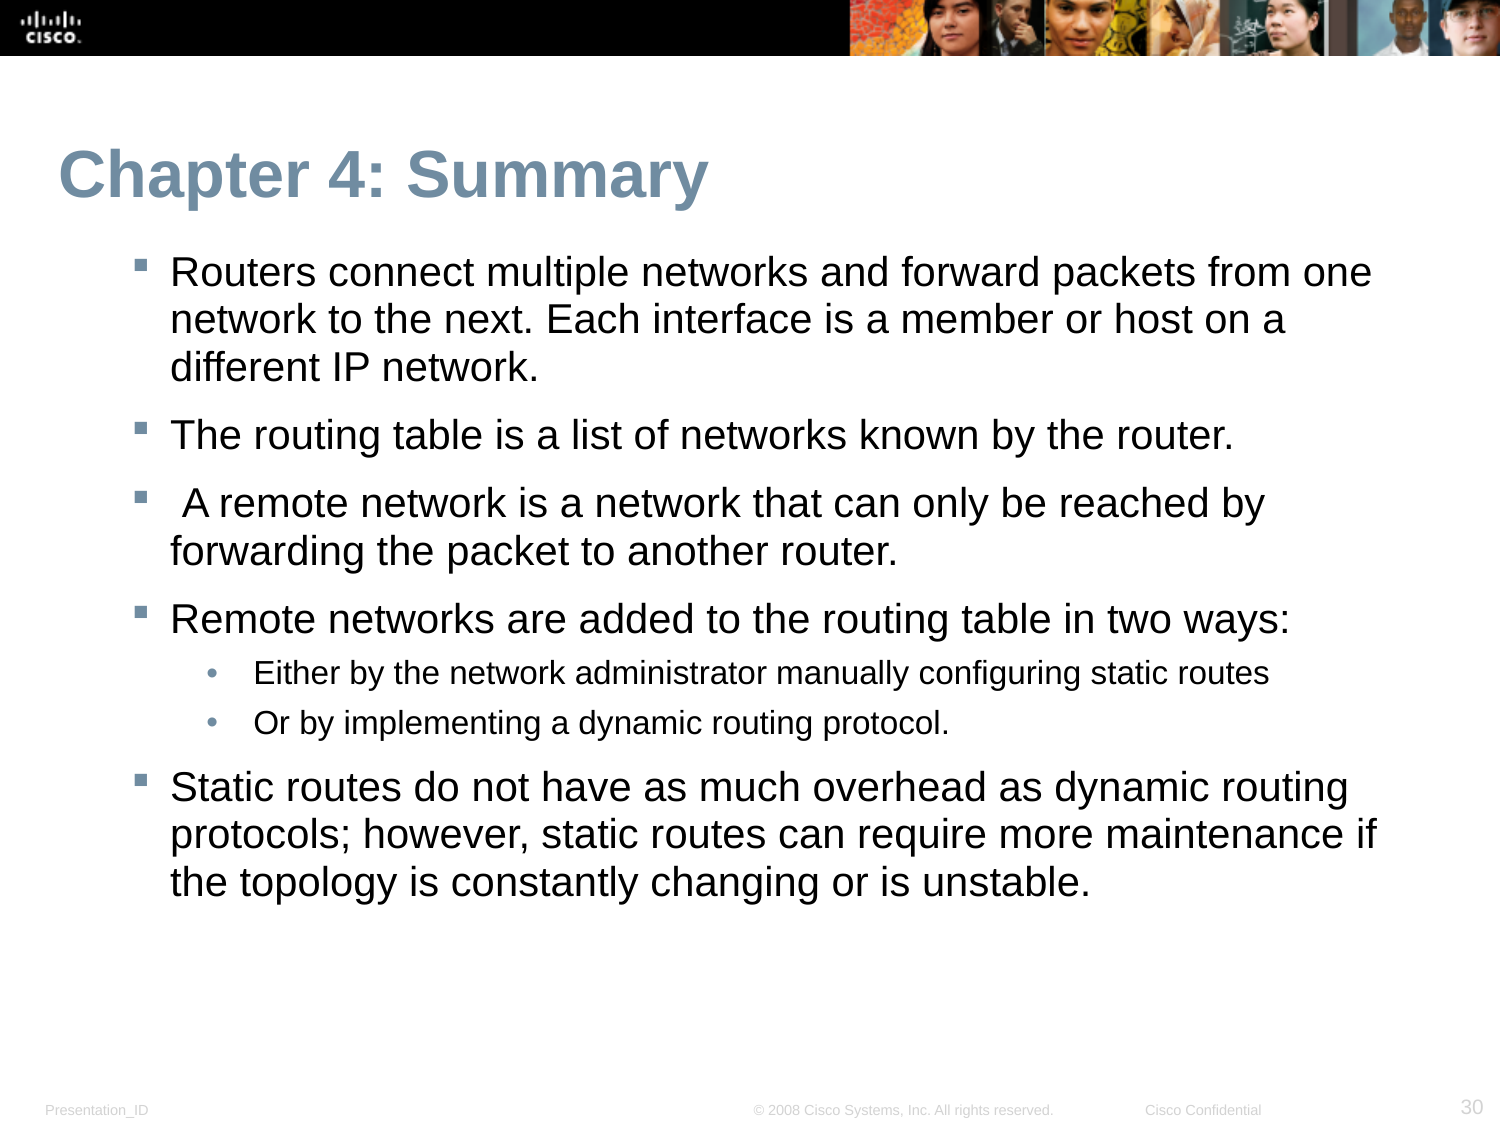

# Chapter 4: Summary
Routers connect multiple networks and forward packets from one network to the next. Each interface is a member or host on a different IP network.
The routing table is a list of networks known by the router.
 A remote network is a network that can only be reached by forwarding the packet to another router.
Remote networks are added to the routing table in two ways:
Either by the network administrator manually configuring static routes
Or by implementing a dynamic routing protocol.
Static routes do not have as much overhead as dynamic routing protocols; however, static routes can require more maintenance if the topology is constantly changing or is unstable.